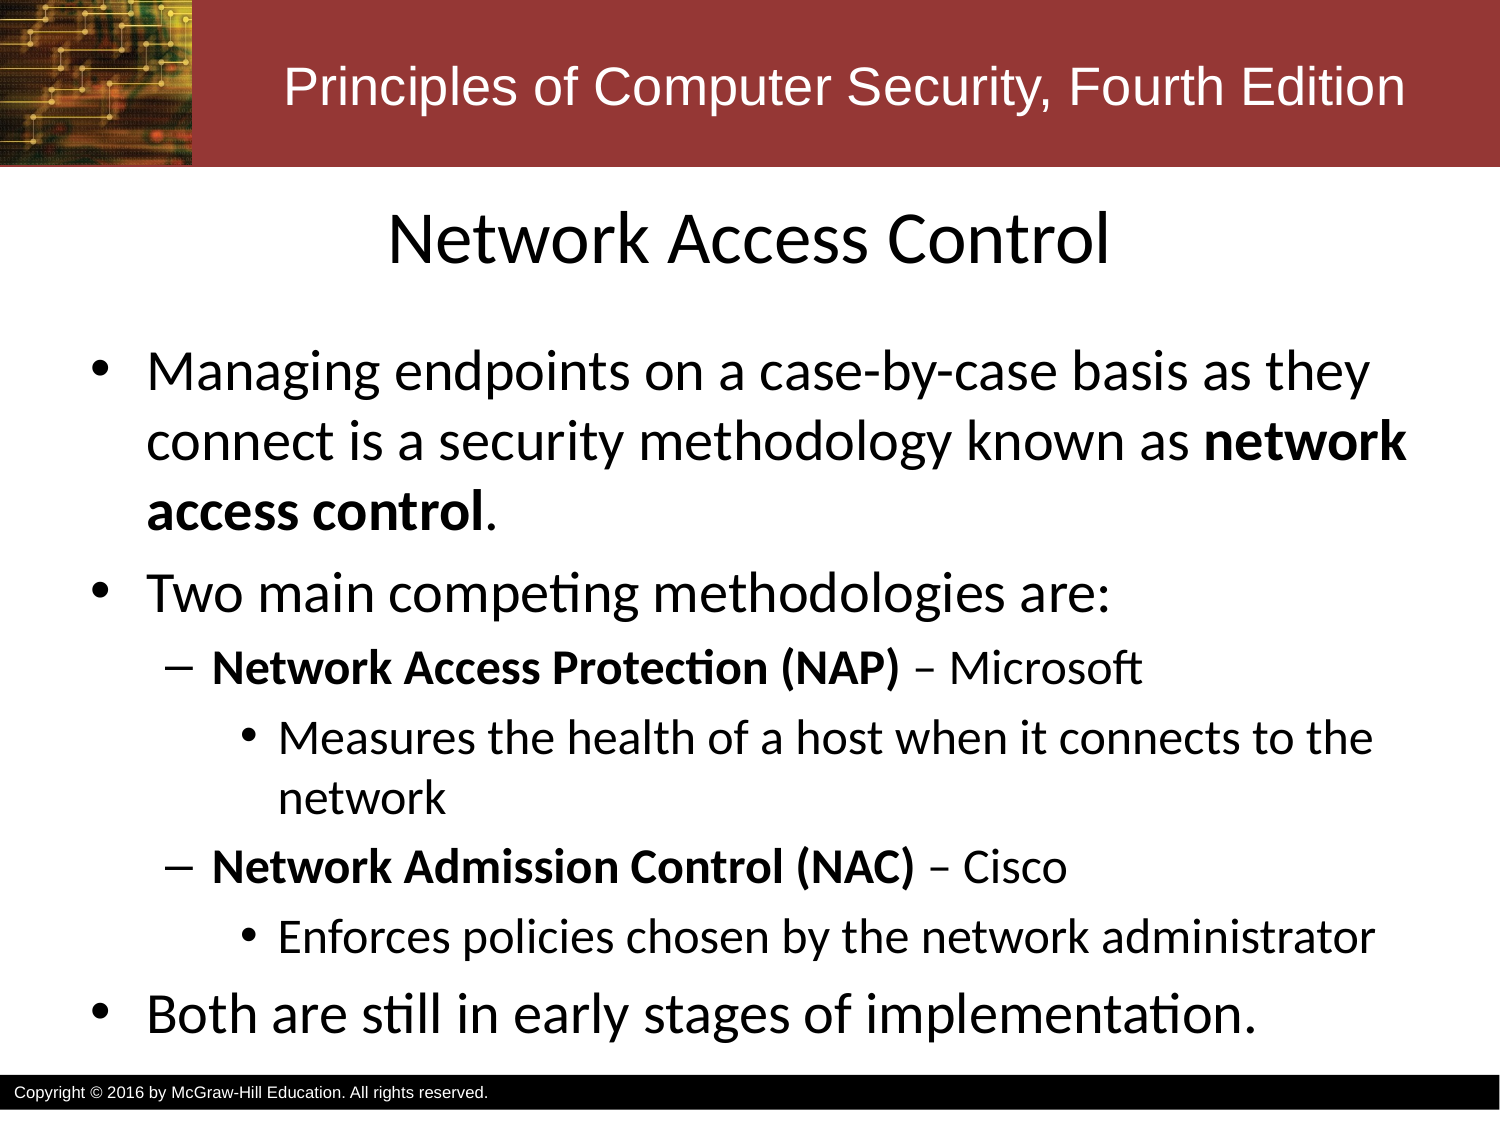

# Network Access Control
Managing endpoints on a case-by-case basis as they connect is a security methodology known as network access control.
Two main competing methodologies are:
Network Access Protection (NAP) – Microsoft
Measures the health of a host when it connects to the network
Network Admission Control (NAC) – Cisco
Enforces policies chosen by the network administrator
Both are still in early stages of implementation.